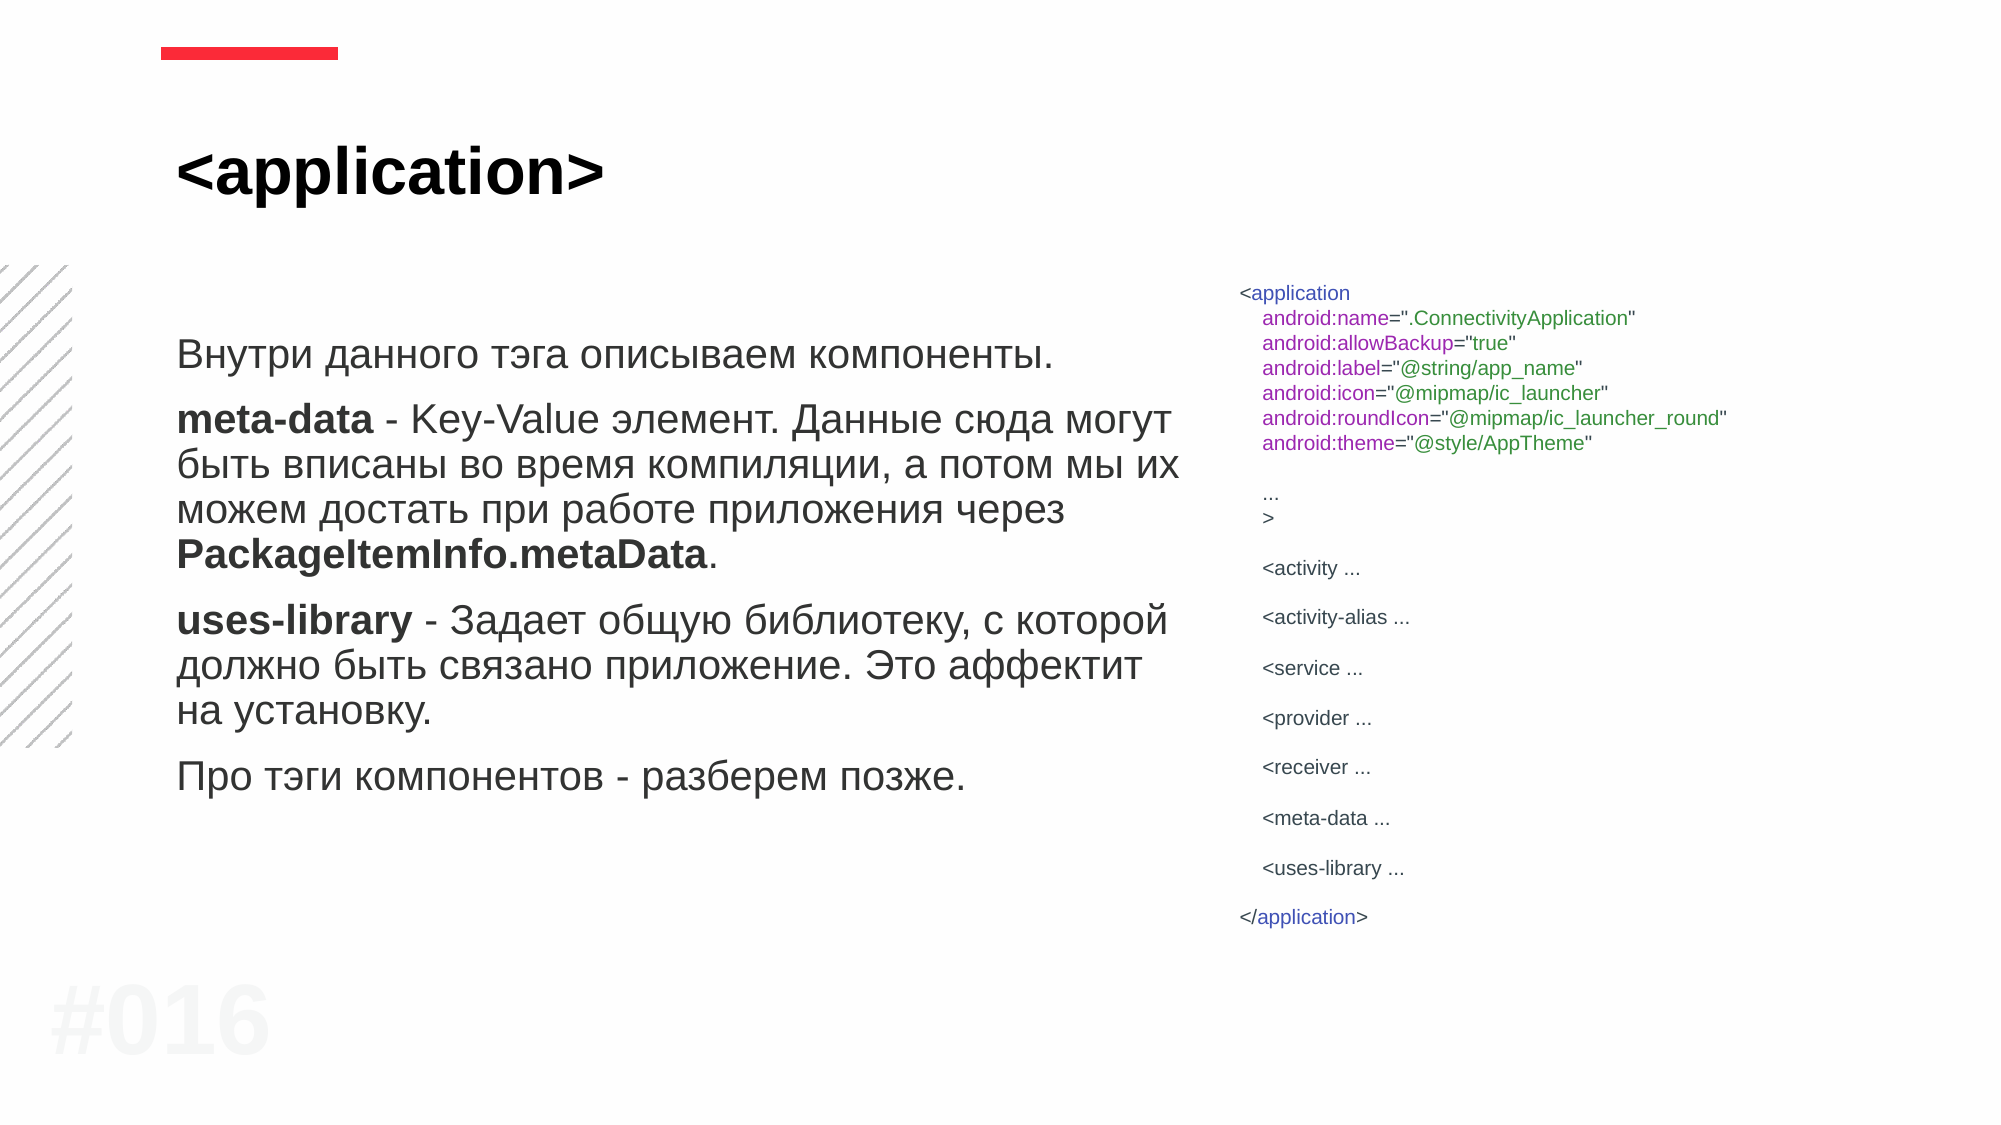

<application>
    <application
        android:name=".ConnectivityApplication"
        android:allowBackup="true"
        android:label="@string/app_name"
        android:icon="@mipmap/ic_launcher"
        android:roundIcon="@mipmap/ic_launcher_round"
        android:theme="@style/AppTheme"

        ...
        >

        <activity ...

        <activity-alias ...

        <service ...

        <provider ...

        <receiver ...

        <meta-data ...

        <uses-library ...

    </application>
Внутри данного тэга описываем компоненты.
meta-data - Key-Value элемент. Данные сюда могут быть вписаны во время компиляции, а потом мы их можем достать при работе приложения через PackageItemInfo.metaData.
uses-library - Задает общую библиотеку, с которой должно быть связано приложение. Это аффектит на установку.
Про тэги компонентов - разберем позже.

#016